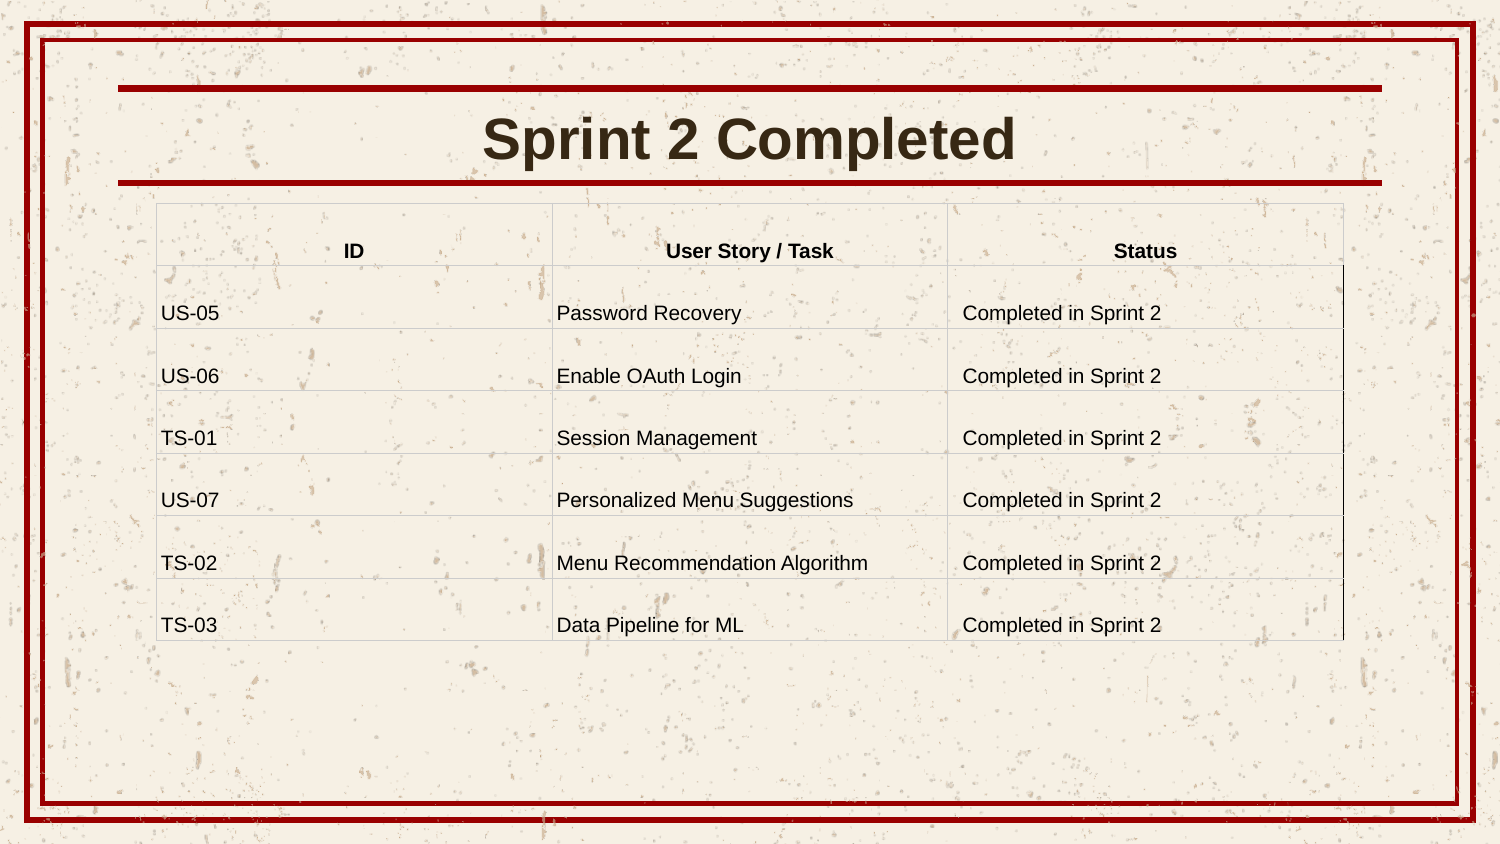

# Sprint 2 Completed
| ID | User Story / Task | Status |
| --- | --- | --- |
| US-05 | Password Recovery | Completed in Sprint 2 |
| US-06 | Enable OAuth Login | Completed in Sprint 2 |
| TS-01 | Session Management | Completed in Sprint 2 |
| US-07 | Personalized Menu Suggestions | Completed in Sprint 2 |
| TS-02 | Menu Recommendation Algorithm | Completed in Sprint 2 |
| TS-03 | Data Pipeline for ML | Completed in Sprint 2 |